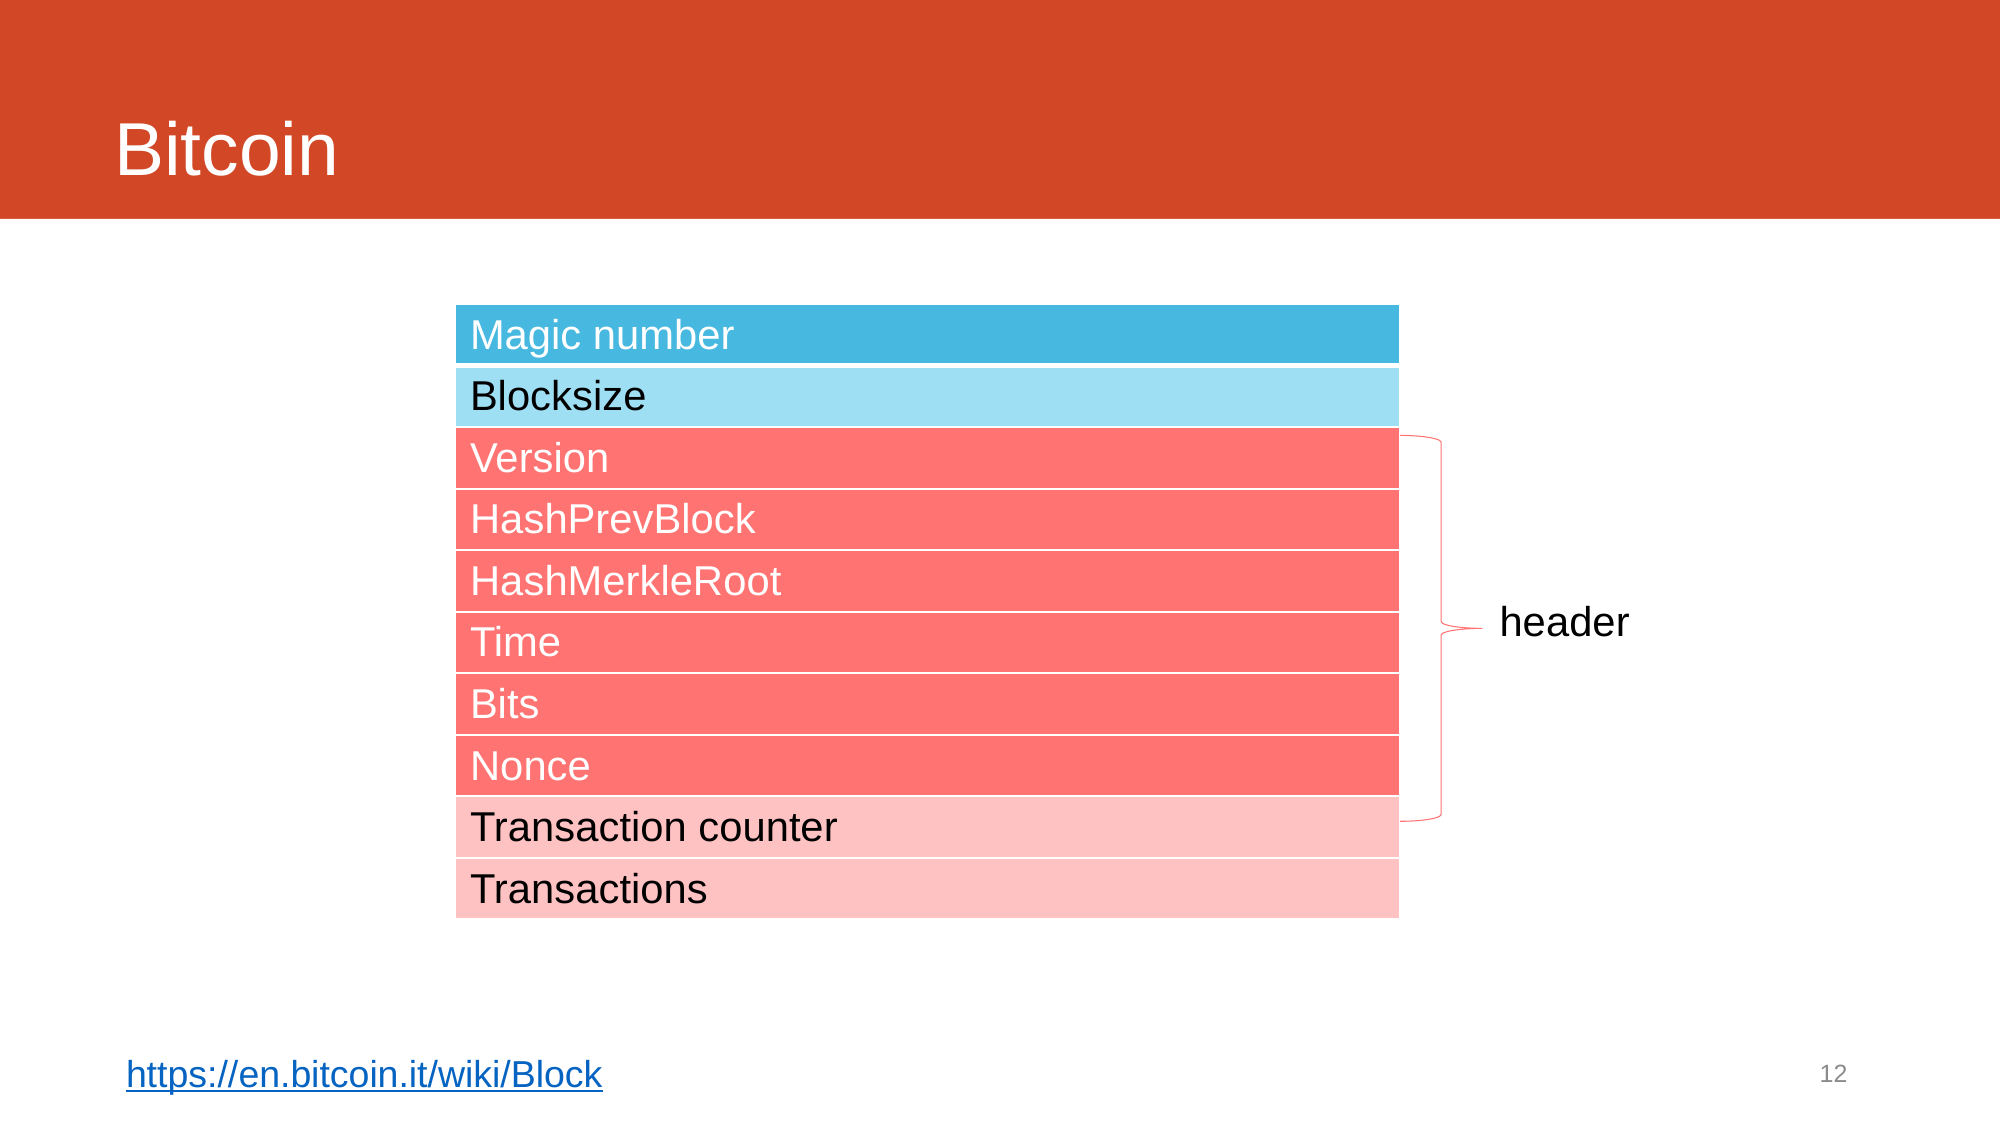

# Bitcoin
| Magic number |
| --- |
| Blocksize |
| Version |
| HashPrevBlock |
| HashMerkleRoot |
| Time |
| Bits |
| Nonce |
| Transaction counter |
| Transactions |

header
https://en.bitcoin.it/wiki/Block
12